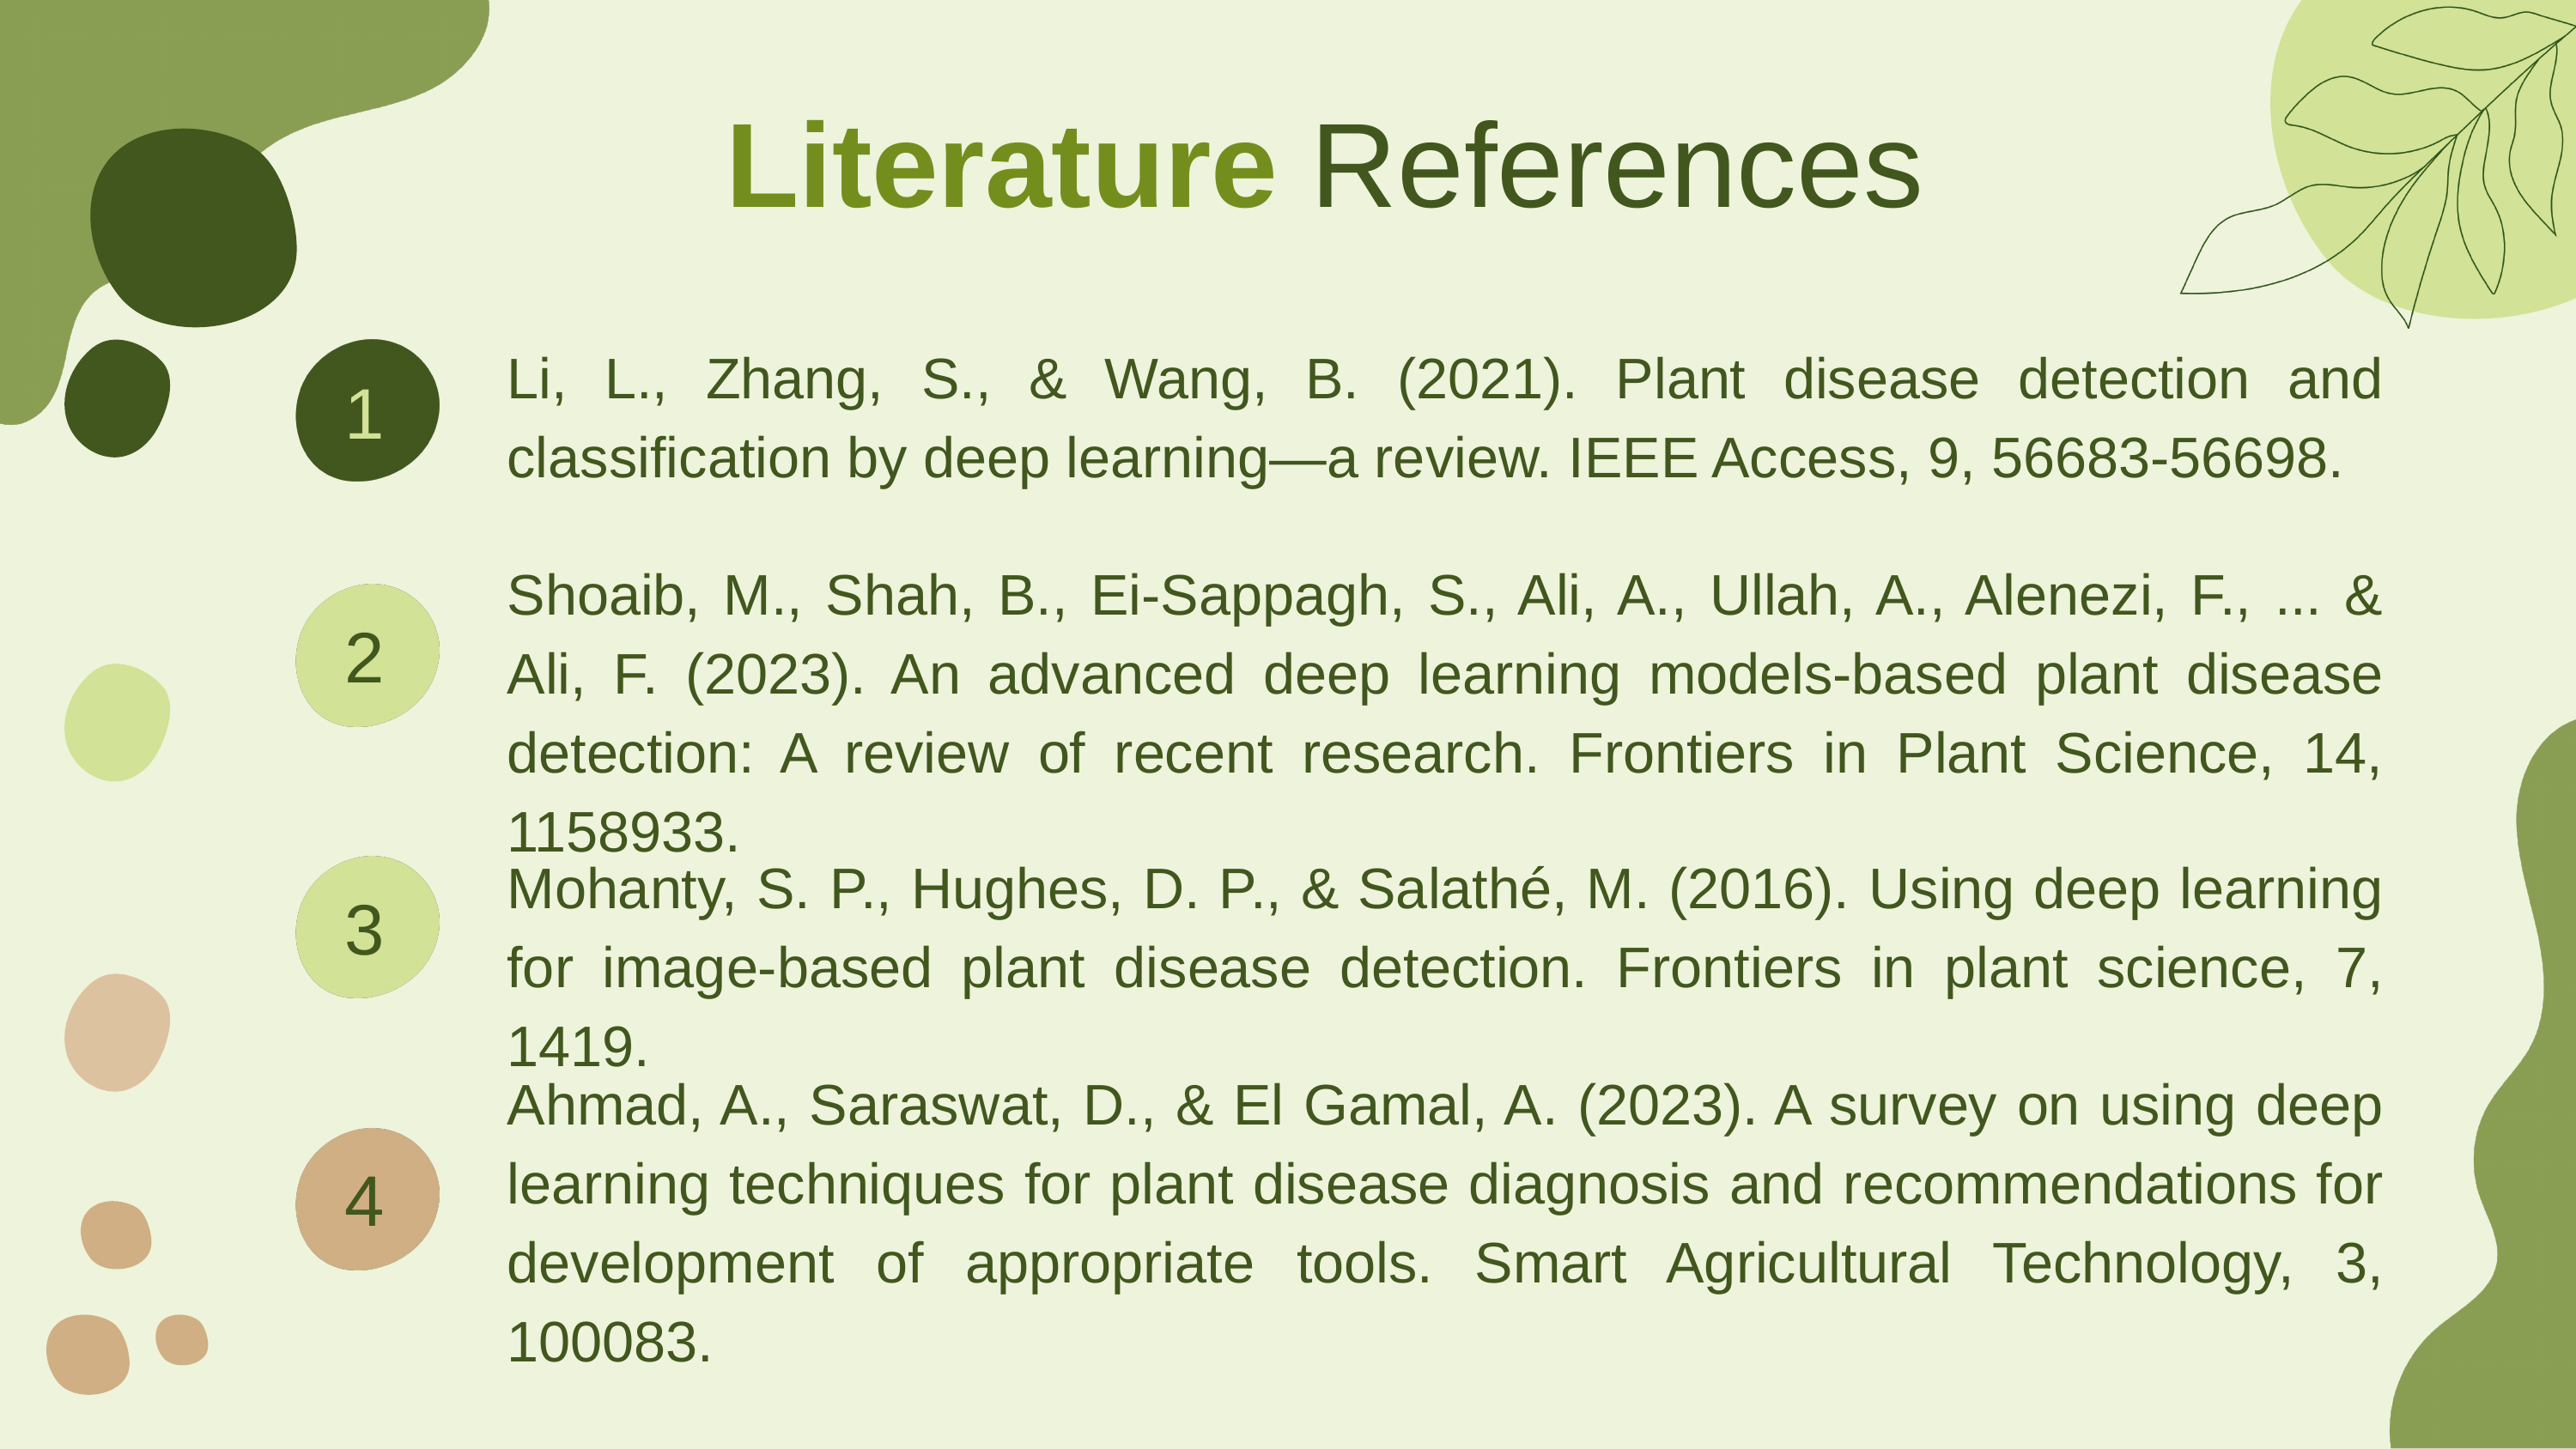

Literature References

Li, L., Zhang, S., & Wang, B. (2021). Plant disease detection and classification by deep learning—a review. IEEE Access, 9, 56683-56698.

1

Shoaib, M., Shah, B., Ei-Sappagh, S., Ali, A., Ullah, A., Alenezi, F., ... & Ali, F. (2023). An advanced deep learning models-based plant disease detection: A review of recent research. Frontiers in Plant Science, 14, 1158933.

2

Mohanty, S. P., Hughes, D. P., & Salathé, M. (2016). Using deep learning for image-based plant disease detection. Frontiers in plant science, 7, 1419.

3

Ahmad, A., Saraswat, D., & El Gamal, A. (2023). A survey on using deep learning techniques for plant disease diagnosis and recommendations for development of appropriate tools. Smart Agricultural Technology, 3, 100083.

4